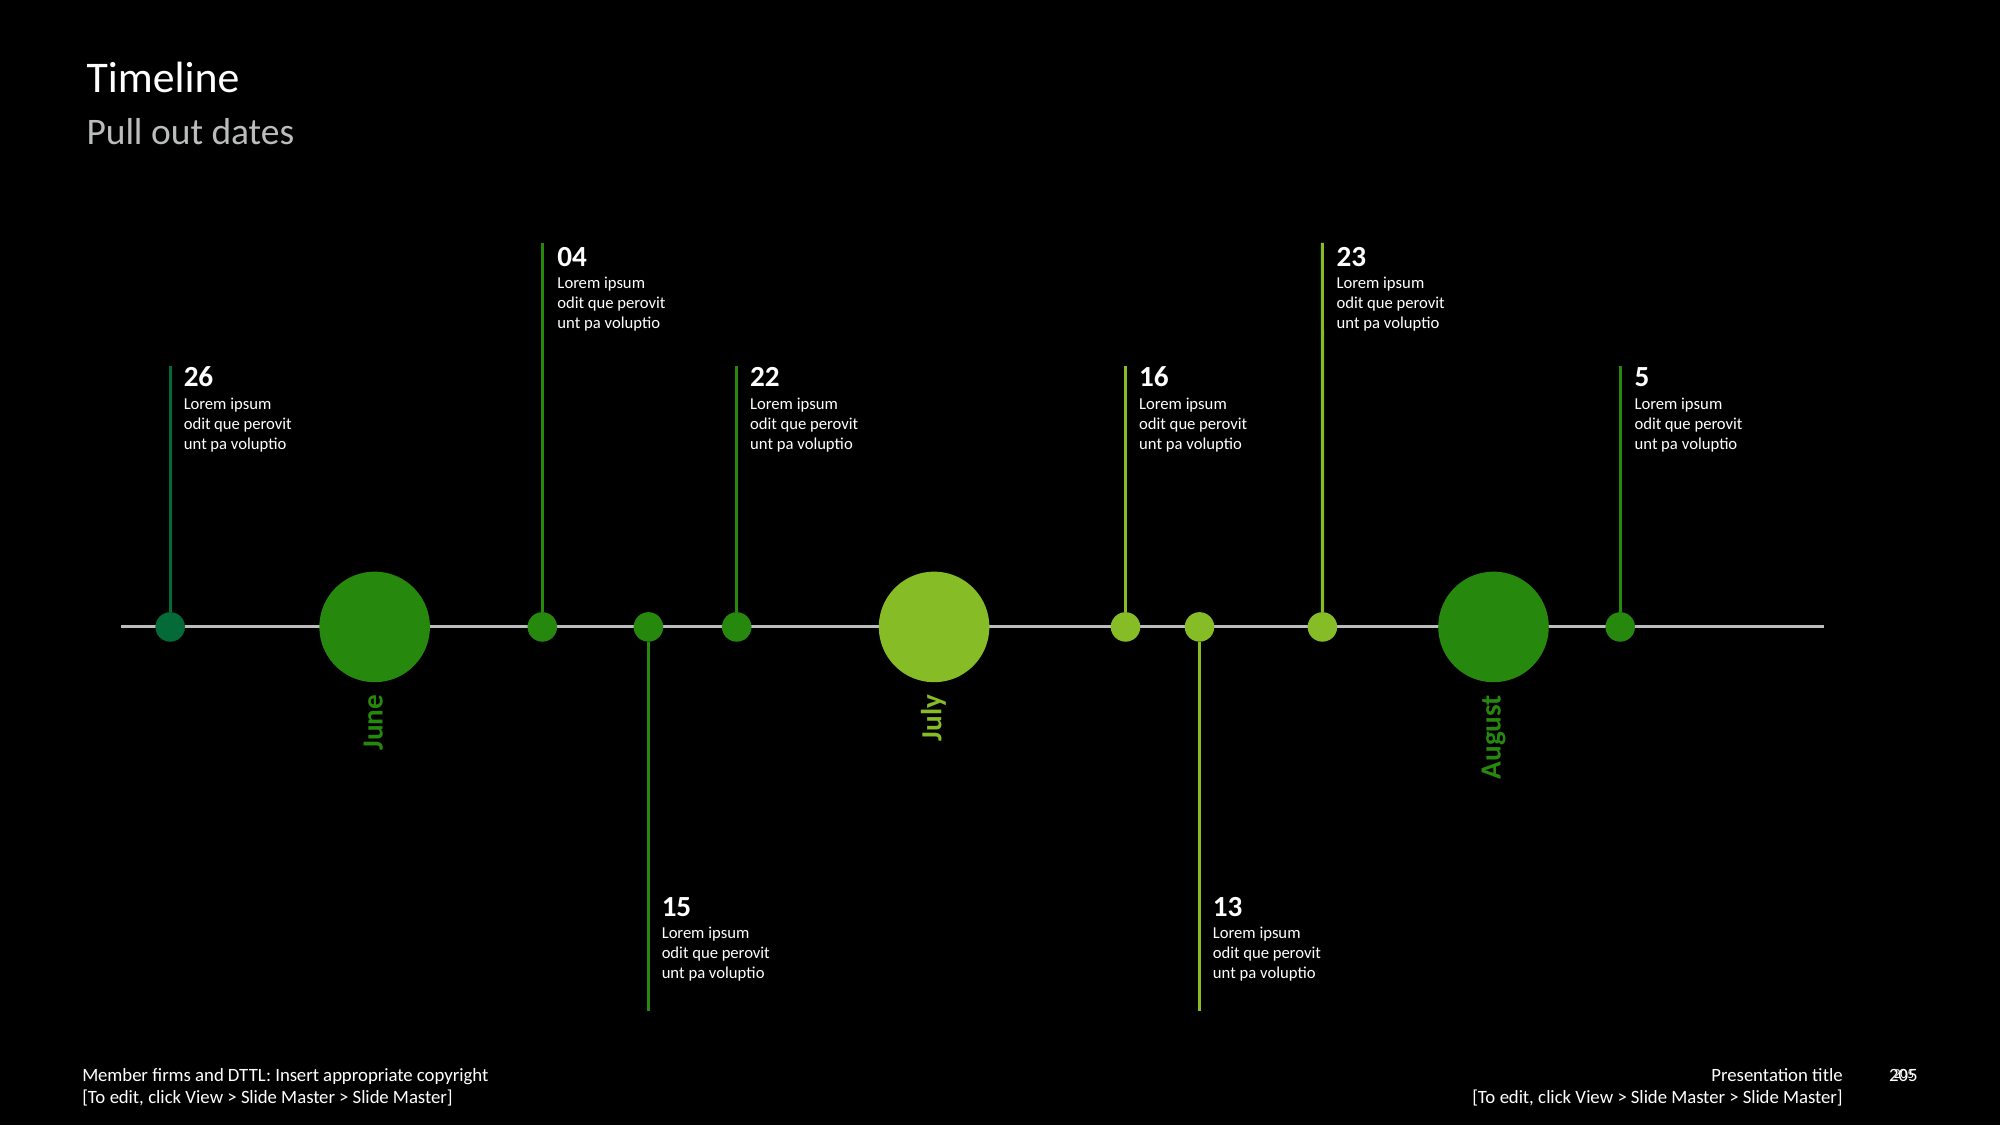

# Timeline
Pull out dates
04
Lorem ipsum
odit que perovit
unt pa voluptio
23
Lorem ipsum
odit que perovit
unt pa voluptio
26
Lorem ipsum
odit que perovit
unt pa voluptio
22
Lorem ipsum
odit que perovit
unt pa voluptio
16
Lorem ipsum
odit que perovit
unt pa voluptio
5
Lorem ipsum
odit que perovit
unt pa voluptio

June
July
August
15
Lorem ipsum
odit que perovit
unt pa voluptio
13
Lorem ipsum
odit que perovit
unt pa voluptio